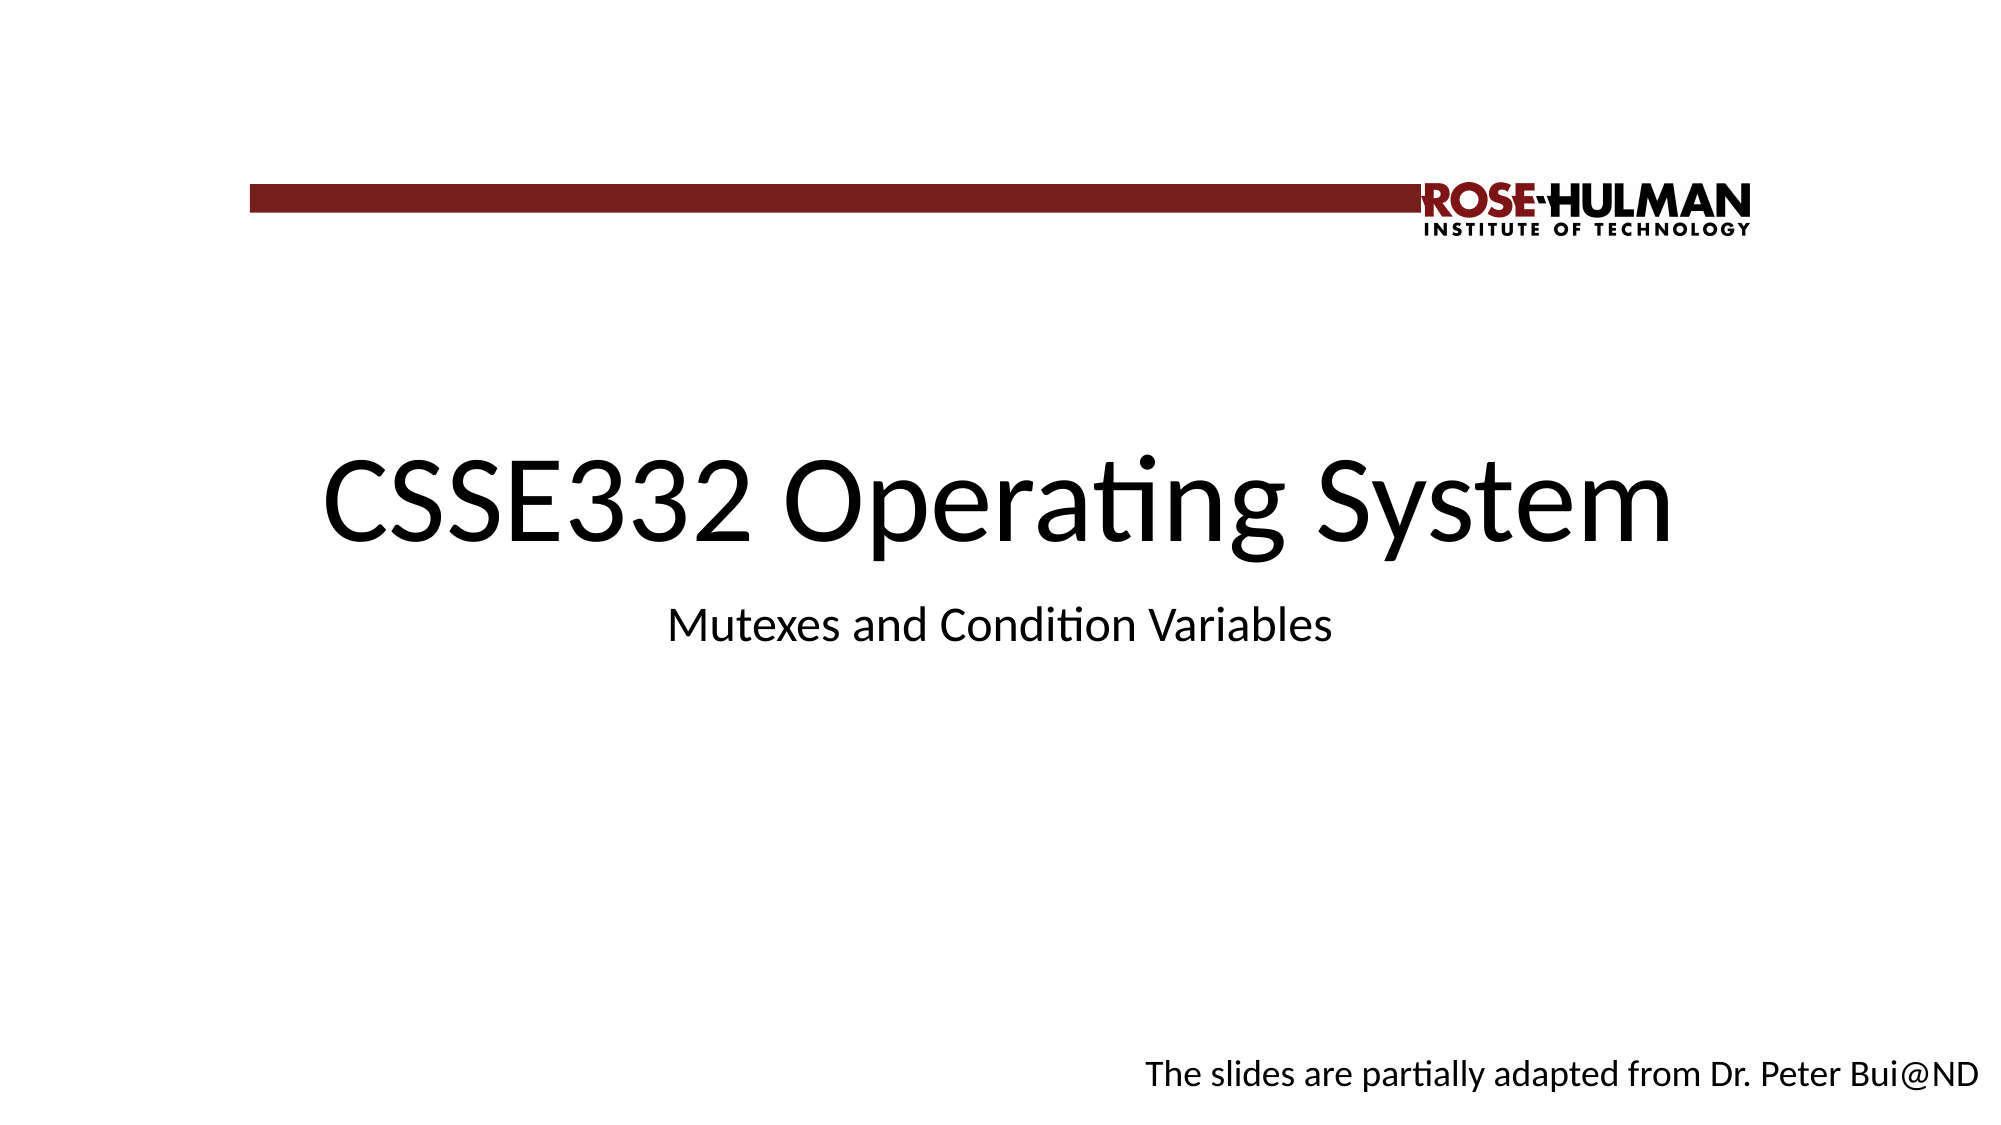

# CSSE332 Operating System
Mutexes and Condition Variables
The slides are partially adapted from Dr. Peter Bui@ND